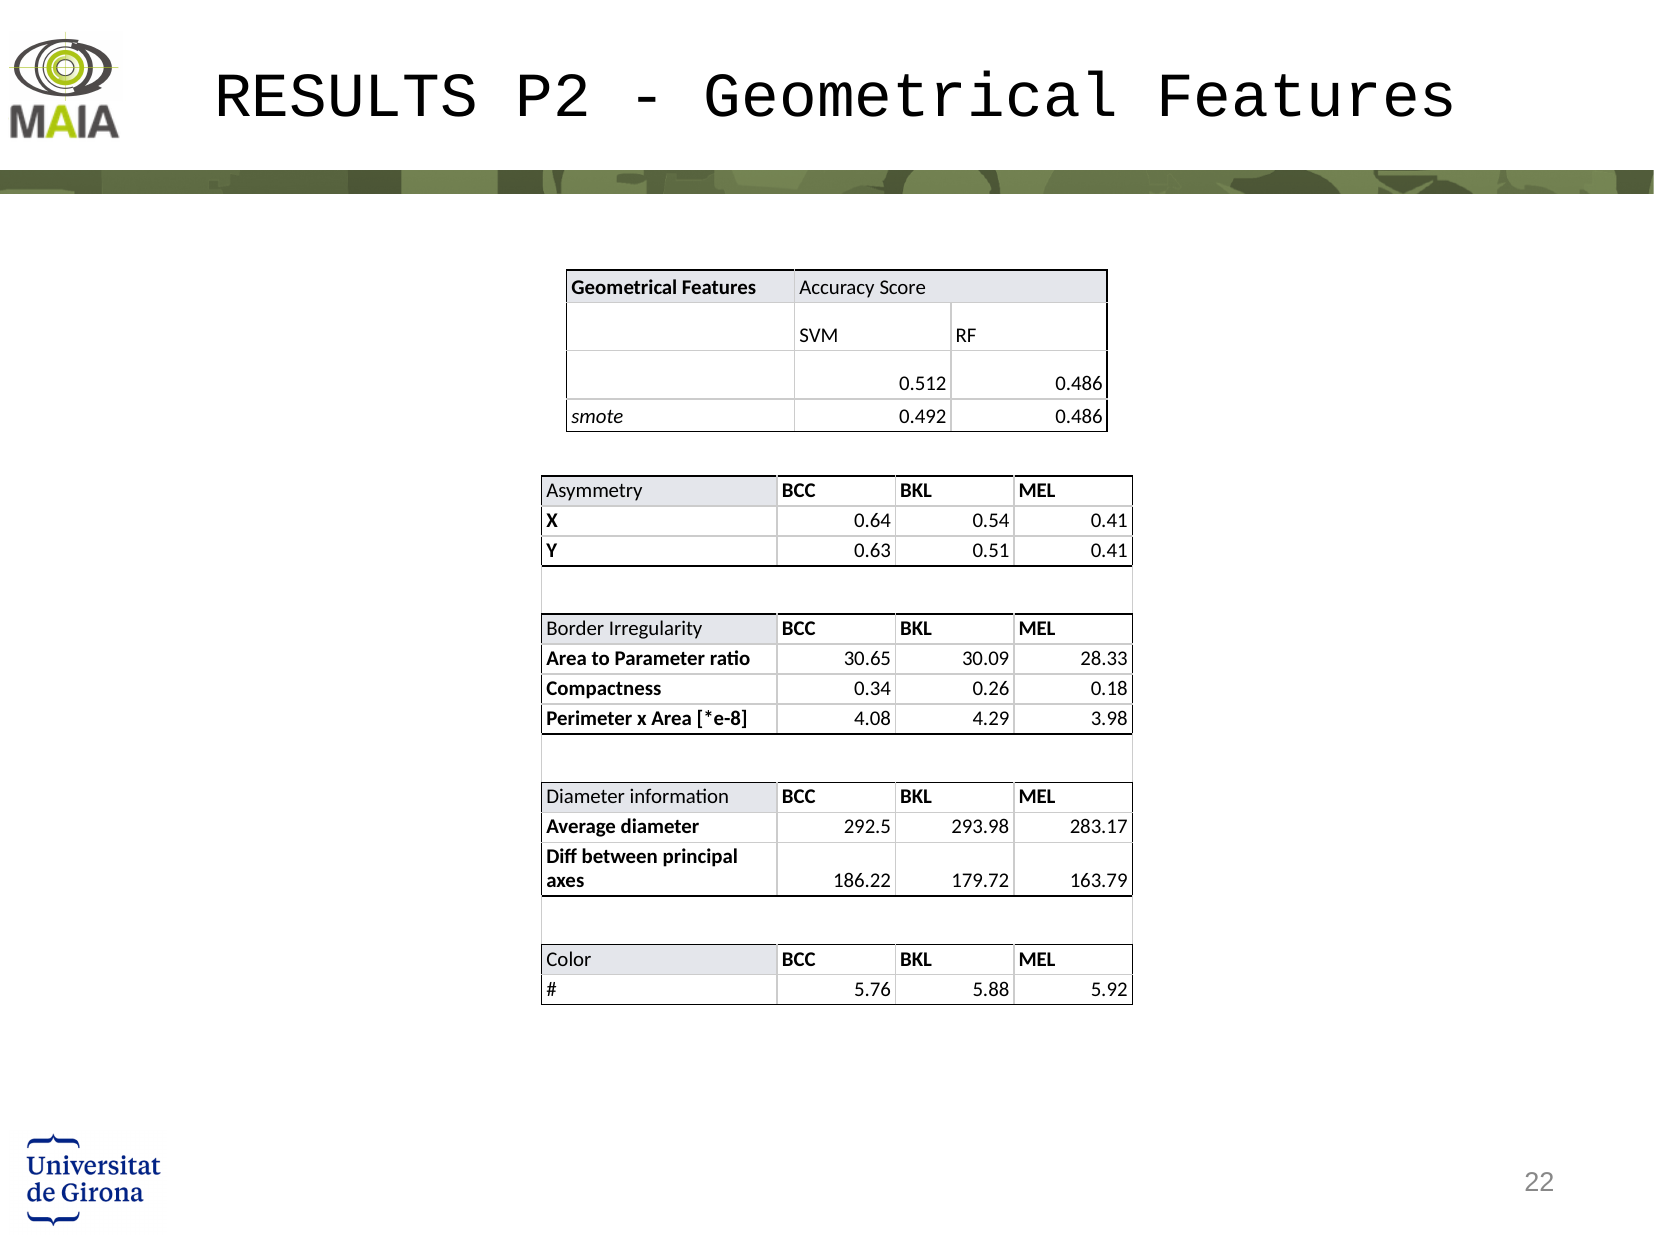

# RESULTS P2 - Geometrical Features
| Geometrical Features | Accuracy Score |  |
| --- | --- | --- |
|  | SVM | RF |
|  | 0.512 | 0.486 |
| smote | 0.492 | 0.486 |
| Asymmetry | BCC | BKL | MEL |
| --- | --- | --- | --- |
| X | 0.64 | 0.54 | 0.41 |
| Y | 0.63 | 0.51 | 0.41 |
|  |  |  |  |
| Border Irregularity | BCC | BKL | MEL |
| Area to Parameter ratio | 30.65 | 30.09 | 28.33 |
| Compactness | 0.34 | 0.26 | 0.18 |
| Perimeter x Area [\*e-8] | 4.08 | 4.29 | 3.98 |
|  |  |  |  |
| Diameter information | BCC | BKL | MEL |
| Average diameter | 292.5 | 293.98 | 283.17 |
| Diff between principal axes | 186.22 | 179.72 | 163.79 |
|  |  |  |  |
| Color | BCC | BKL | MEL |
| # | 5.76 | 5.88 | 5.92 |
22